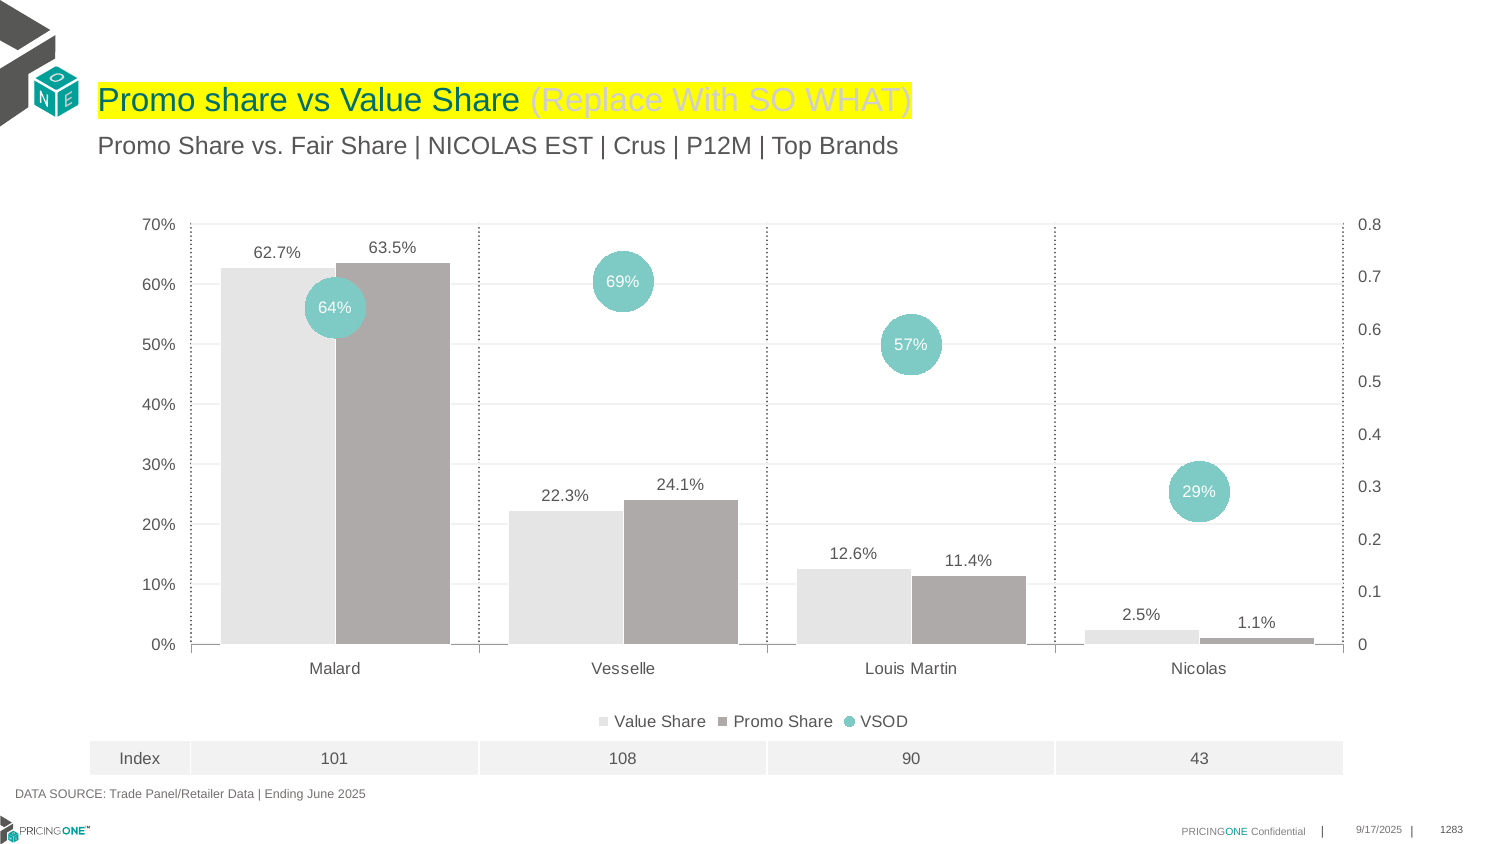

# Promo share vs Value Share (Replace With SO WHAT)
Promo Share vs. Fair Share | NICOLAS EST | Crus | P12M | Top Brands

### Chart

| Category | Value Share | Promo Share | VSOD |
|---|---|---|---|
| Malard | 0.6267028937318311 | 0.6349220704832534 | 0.64 |
| Vesselle | 0.22285345138796528 | 0.24078261131711434 | 0.69 |
| Louis Martin | 0.12583838422222646 | 0.11368363932350548 | 0.57 |
| Nicolas | 0.024605270657977237 | 0.010611678876126737 | 0.29 |
| Index | 101 | 108 | 90 | 43 |
| --- | --- | --- | --- | --- |
DATA SOURCE: Trade Panel/Retailer Data | Ending June 2025

9/17/2025
1283